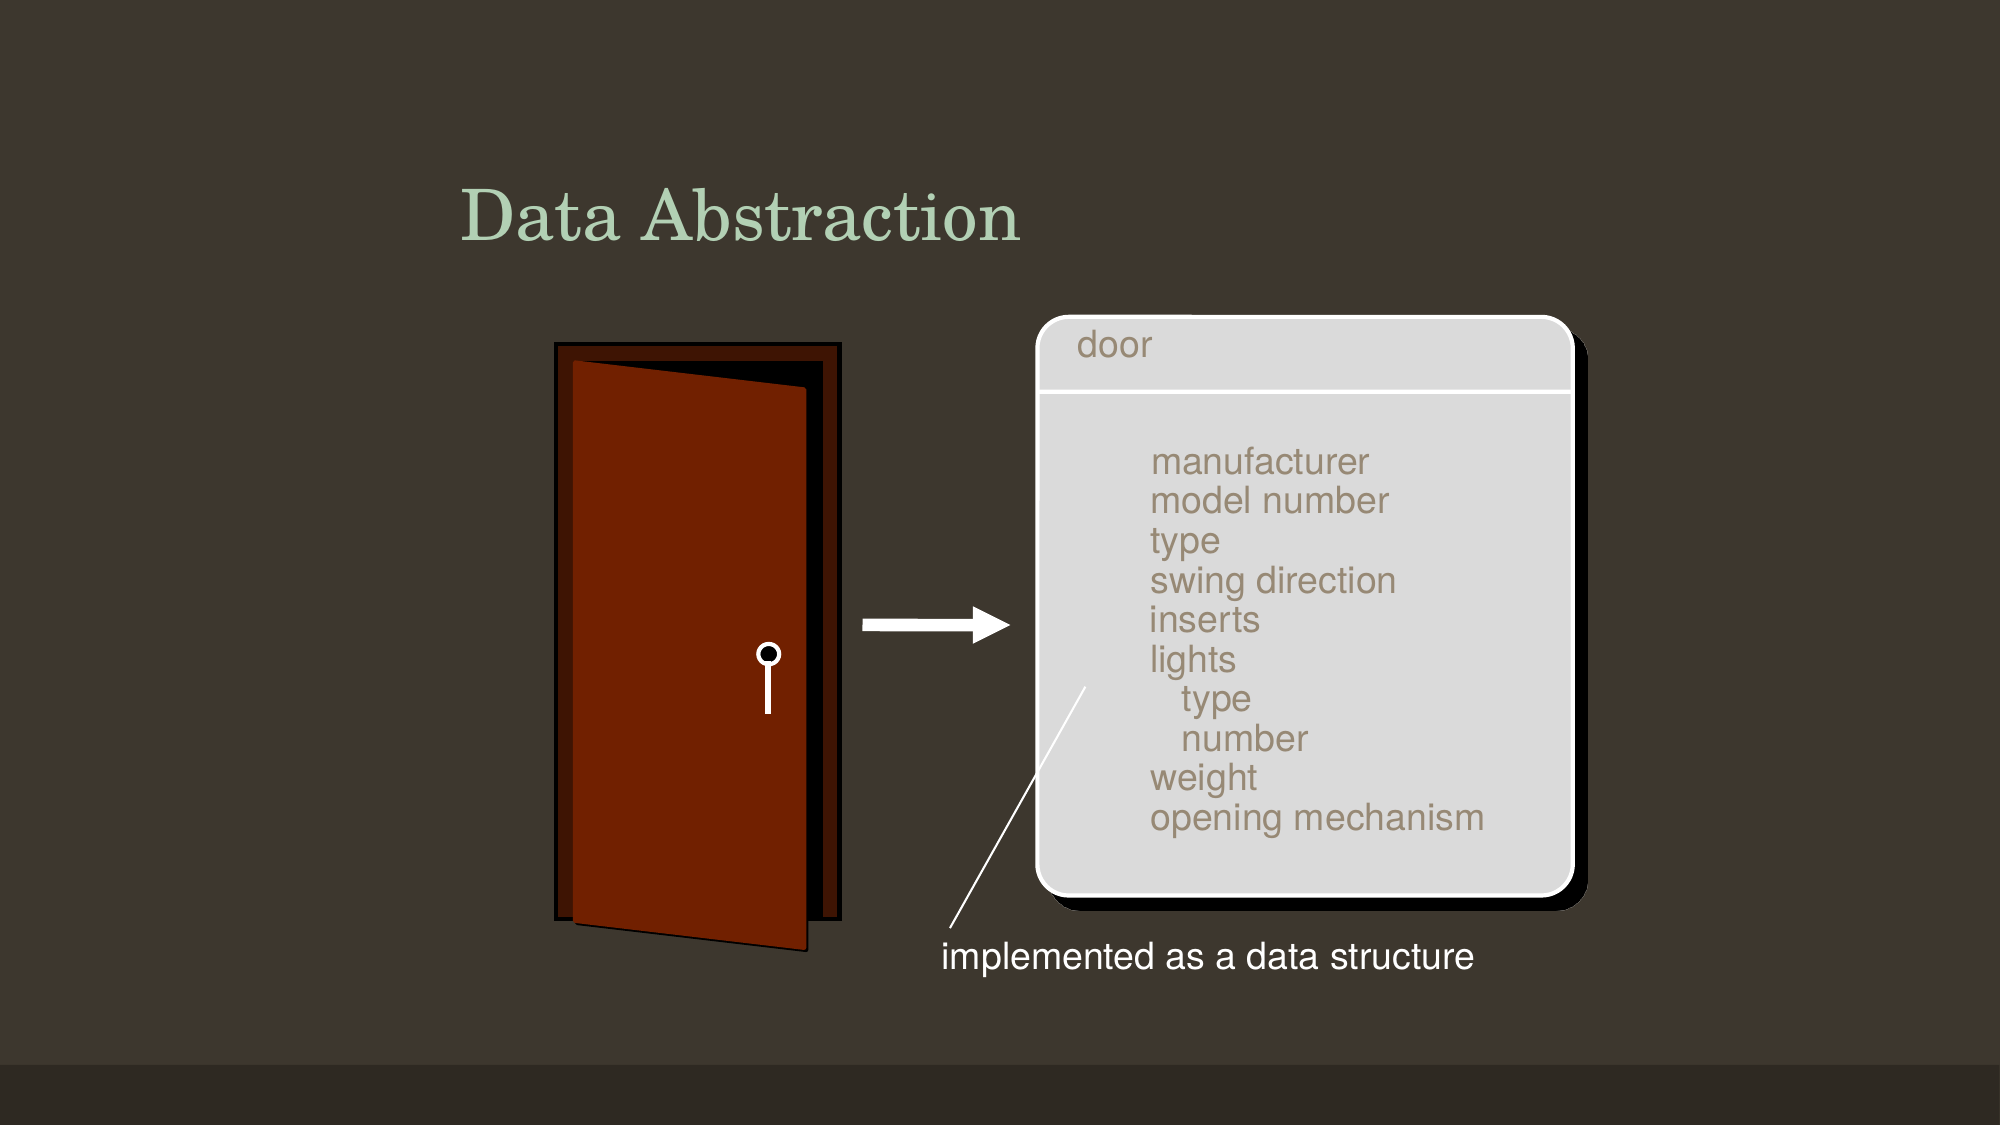

# Data Abstraction
door

manufacturer

model number
type

swing direction

inserts

lights

   type

   number

weight

opening mechanism
implemented as a data structure